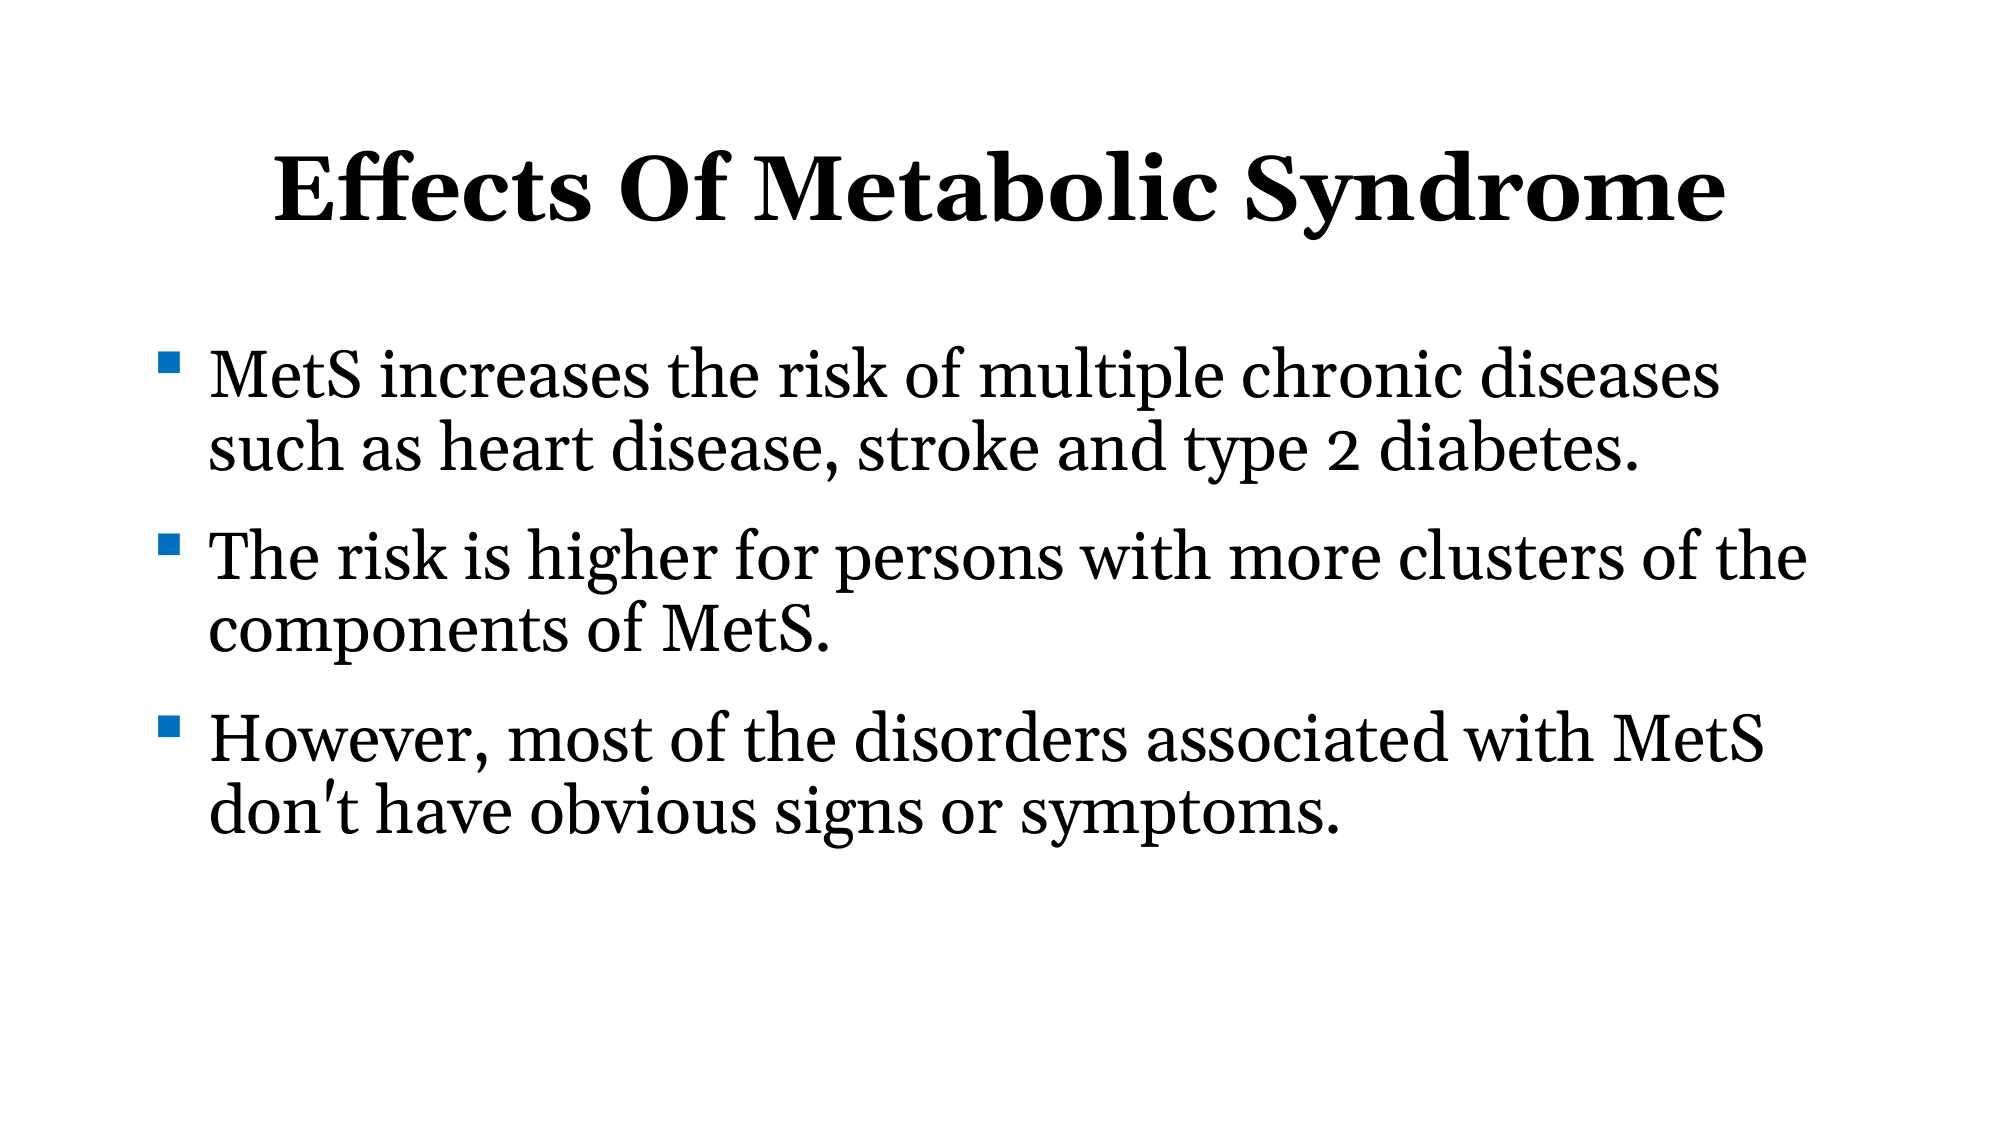

# Effects Of Metabolic Syndrome
MetS increases the risk of multiple chronic diseases such as heart disease, stroke and type 2 diabetes.
The risk is higher for persons with more clusters of the components of MetS.
However, most of the disorders associated with MetS don't have obvious signs or symptoms.